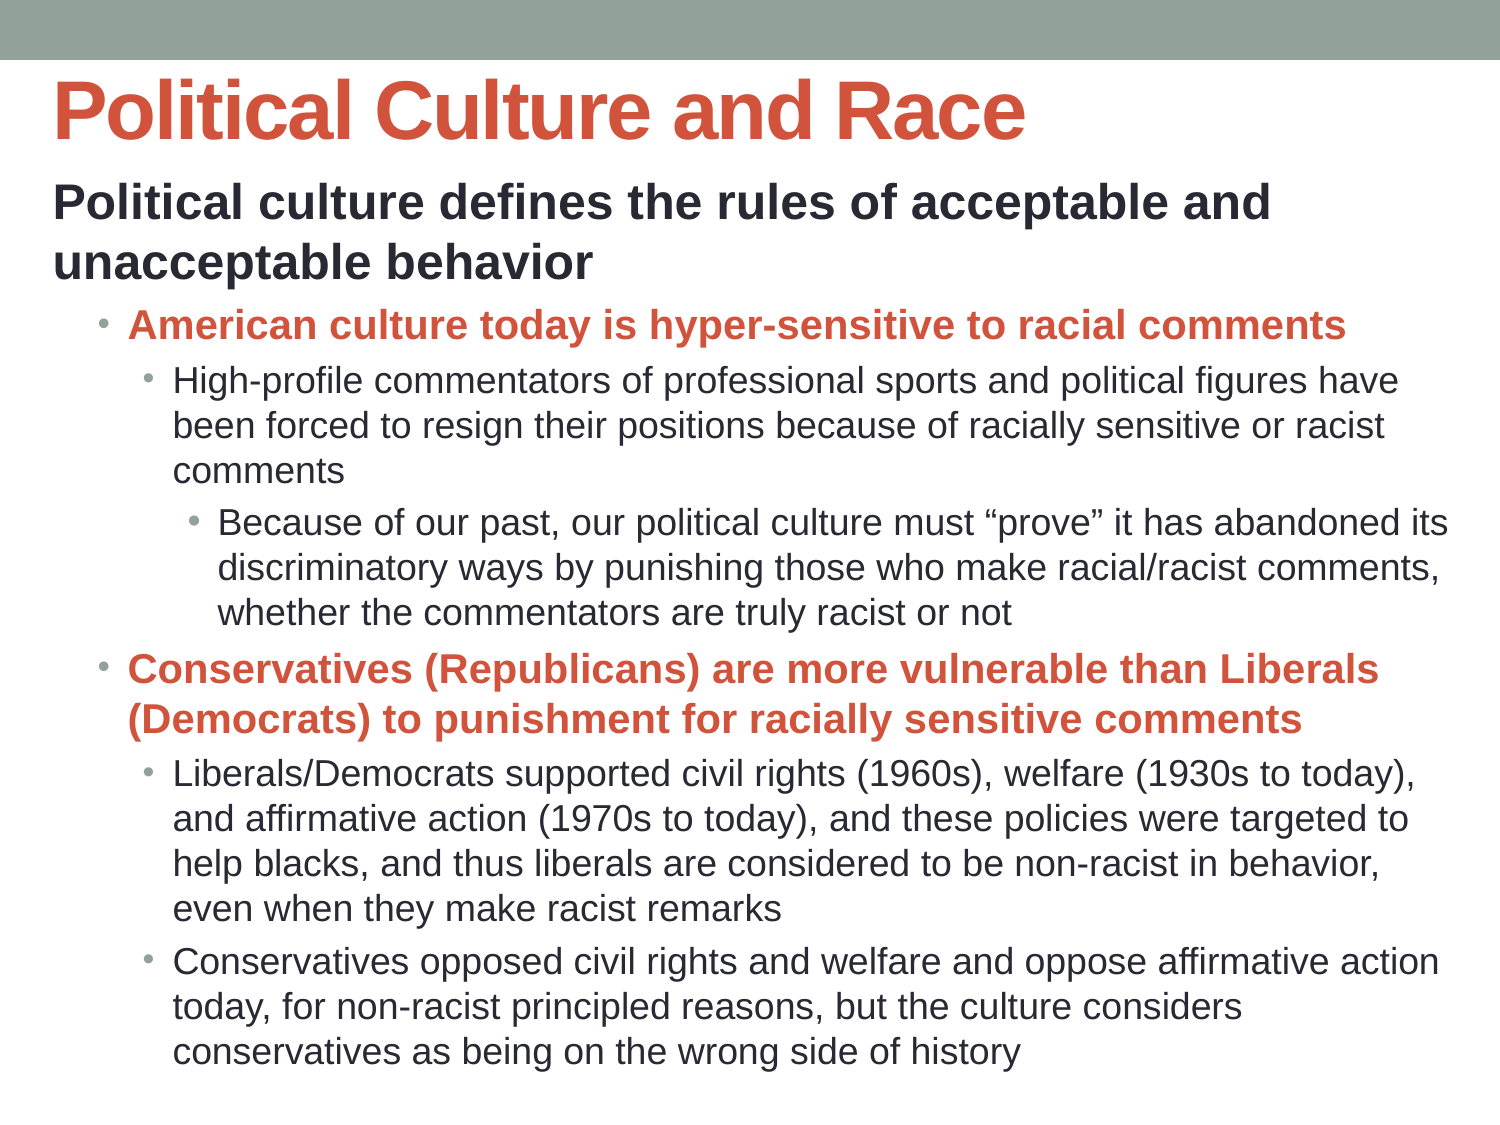

# Political Culture and Race
Political culture defines the rules of acceptable and unacceptable behavior
American culture today is hyper-sensitive to racial comments
High-profile commentators of professional sports and political figures have been forced to resign their positions because of racially sensitive or racist comments
Because of our past, our political culture must “prove” it has abandoned its discriminatory ways by punishing those who make racial/racist comments, whether the commentators are truly racist or not
Conservatives (Republicans) are more vulnerable than Liberals (Democrats) to punishment for racially sensitive comments
Liberals/Democrats supported civil rights (1960s), welfare (1930s to today), and affirmative action (1970s to today), and these policies were targeted to help blacks, and thus liberals are considered to be non-racist in behavior, even when they make racist remarks
Conservatives opposed civil rights and welfare and oppose affirmative action today, for non-racist principled reasons, but the culture considers conservatives as being on the wrong side of history